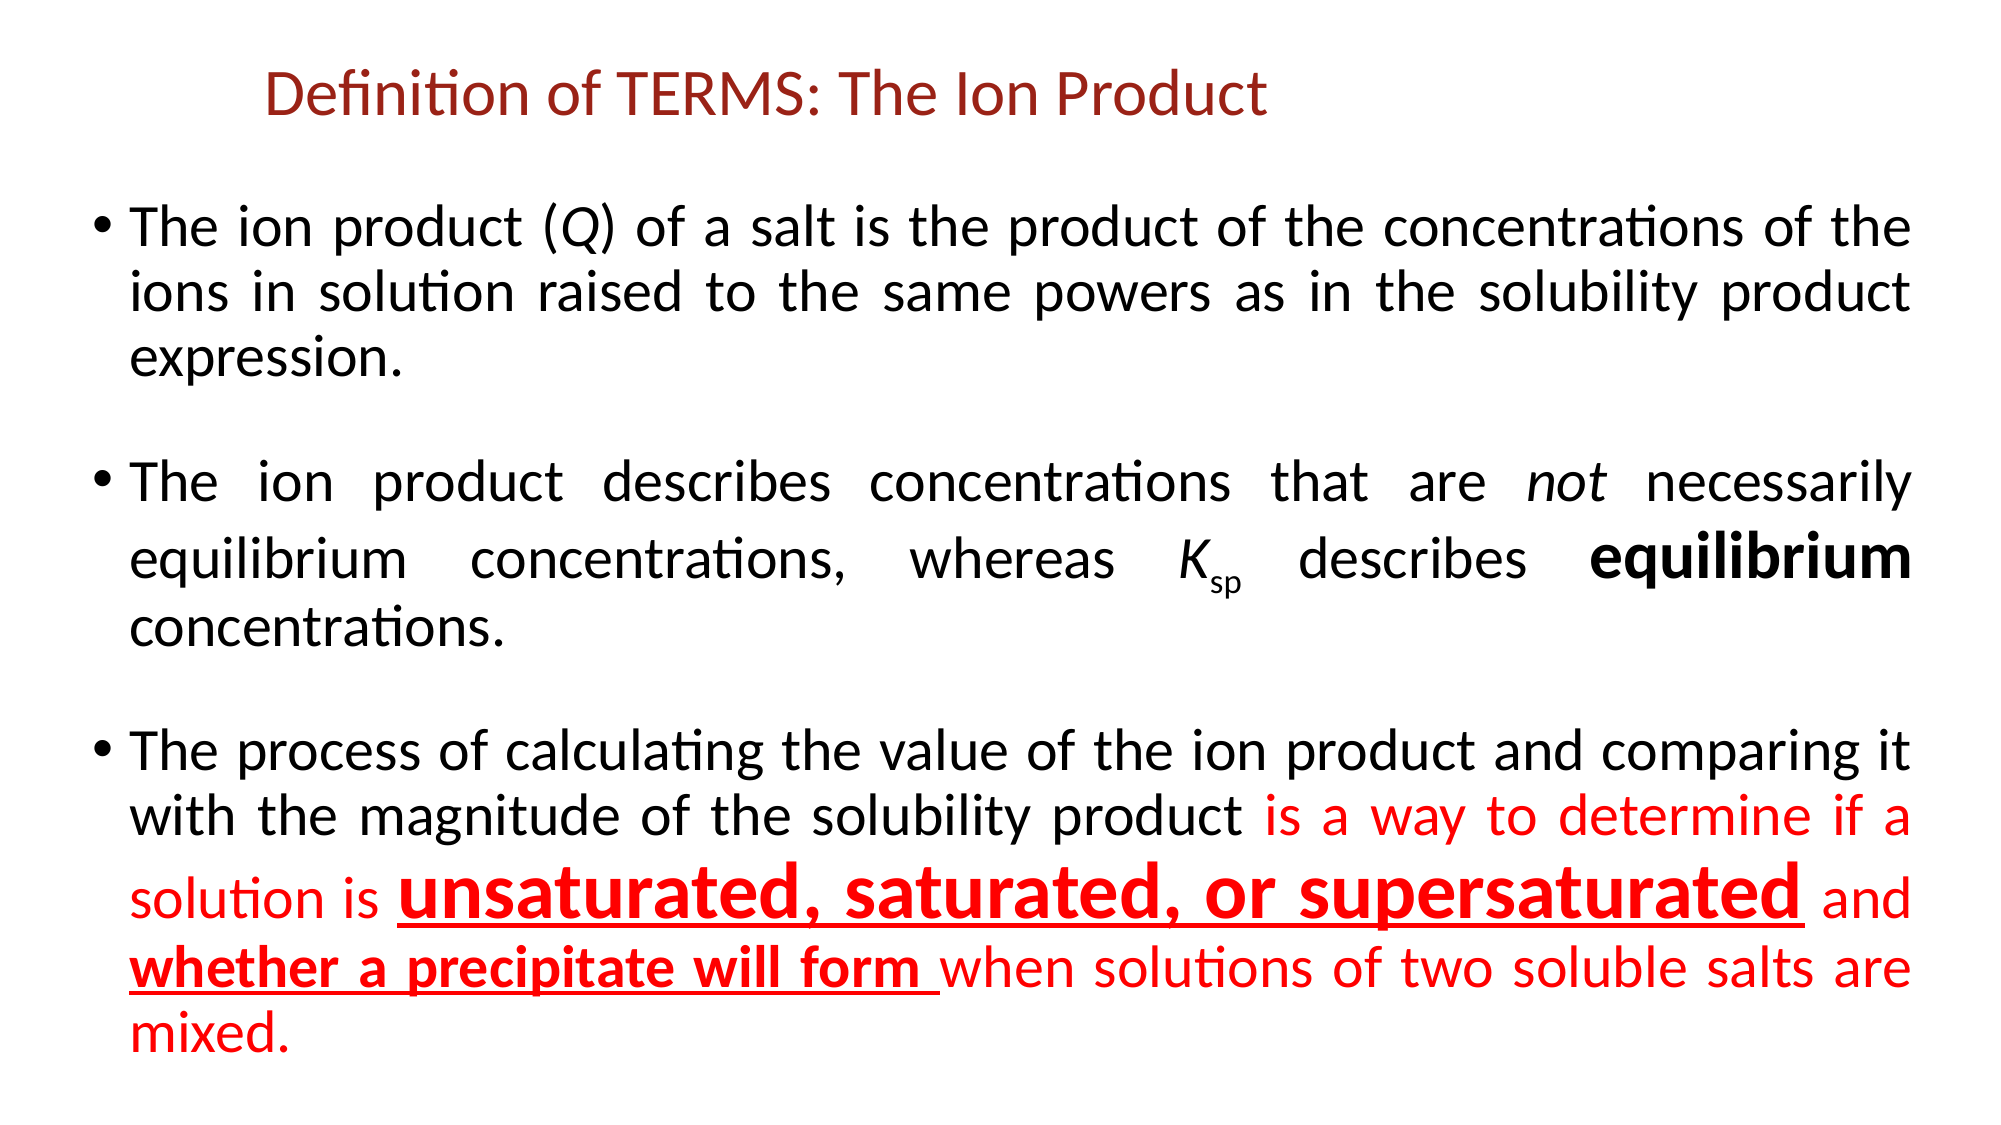

# Definition of TERMS: The Ion Product
The ion product (Q) of a salt is the product of the concentrations of the ions in solution raised to the same powers as in the solubility product expression.

The ion product describes concentrations that are not necessarily equilibrium concentrations, whereas Ksp describes equilibrium concentrations.

The process of calculating the value of the ion product and comparing it with the magnitude of the solubility product is a way to determine if a solution is unsaturated, saturated, or supersaturated and whether a precipitate will form when solutions of two soluble salts are mixed.